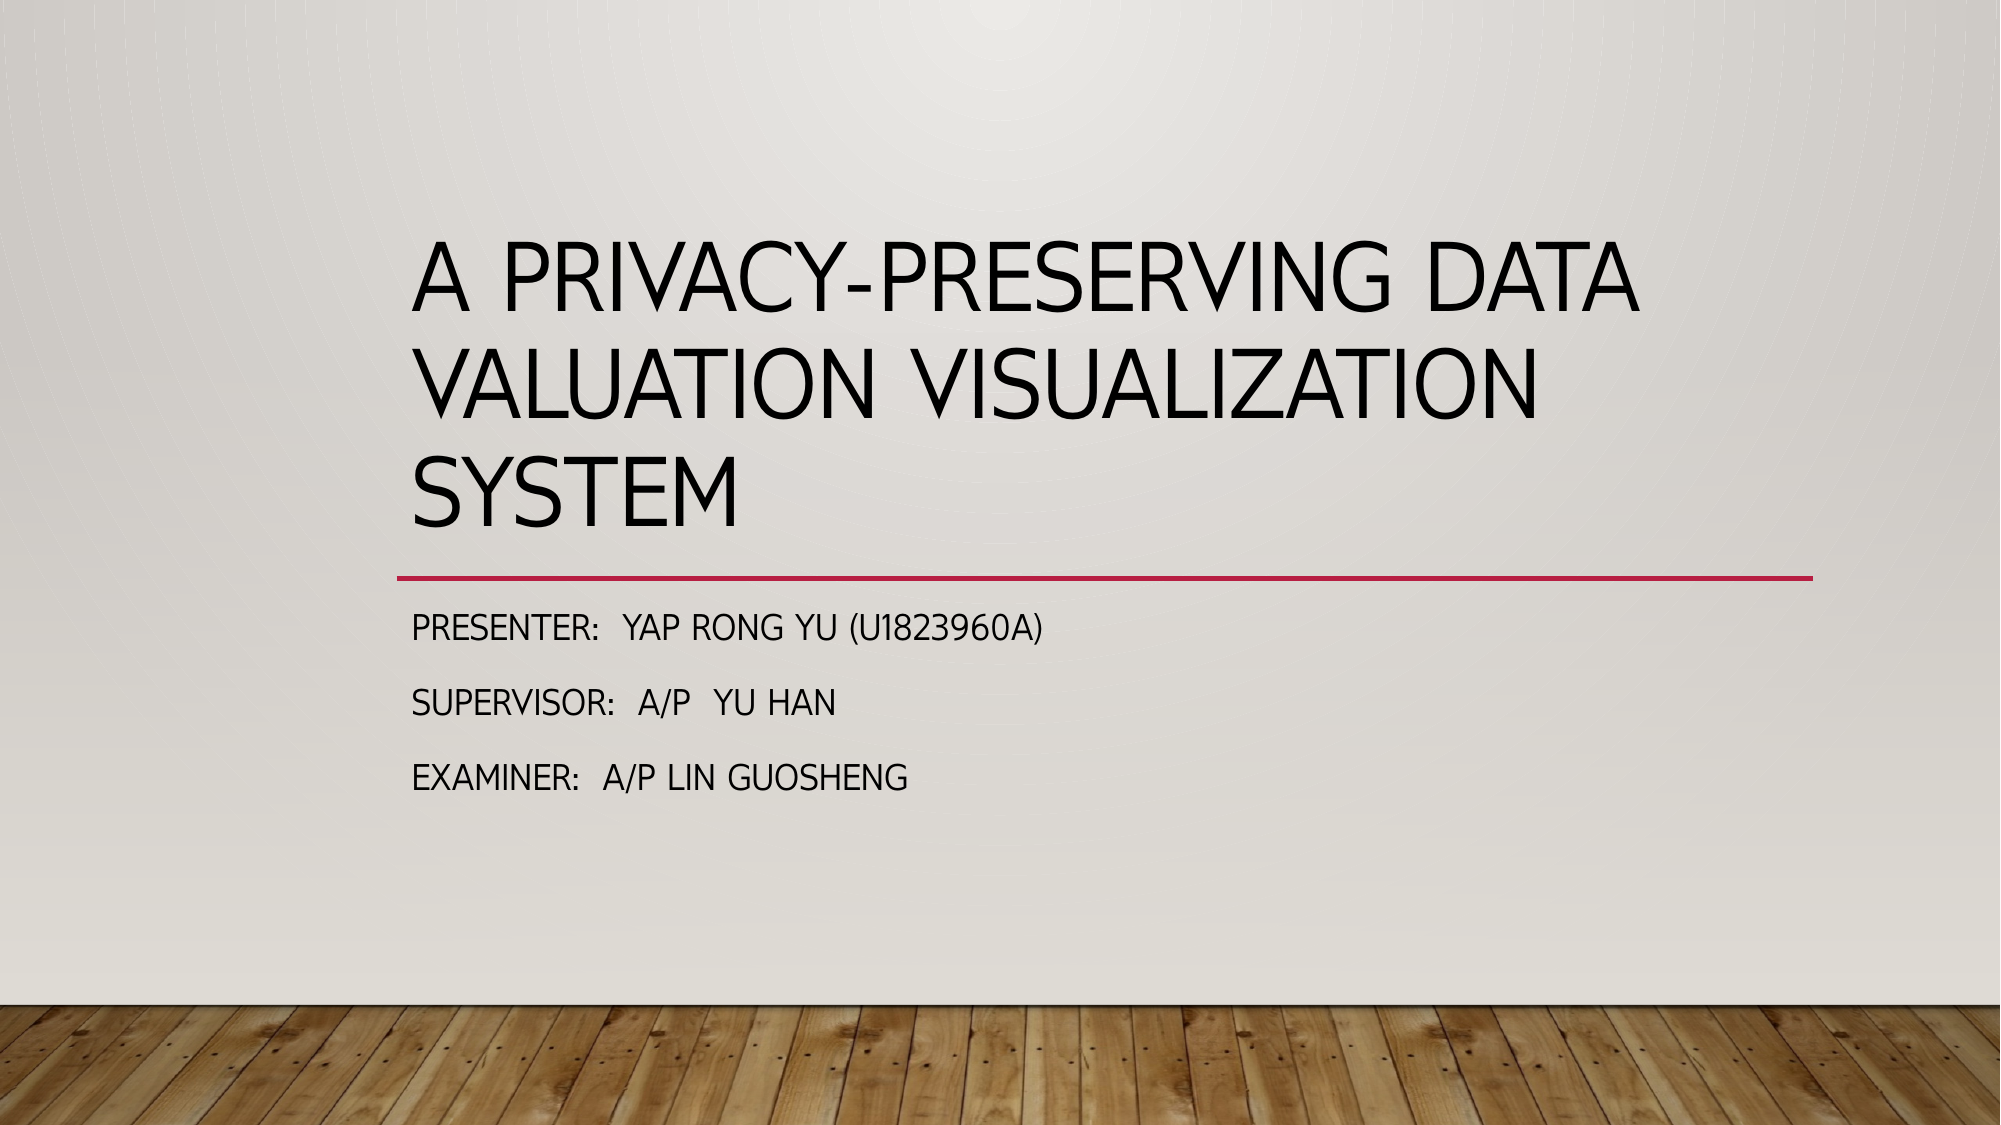

# A Privacy-Preserving Data Valuation Visualization System
Presenter:  Yap Rong Yu (U1823960A)
Supervisor:  A/p  Yu Han
Examiner:  A/p Lin guosheng